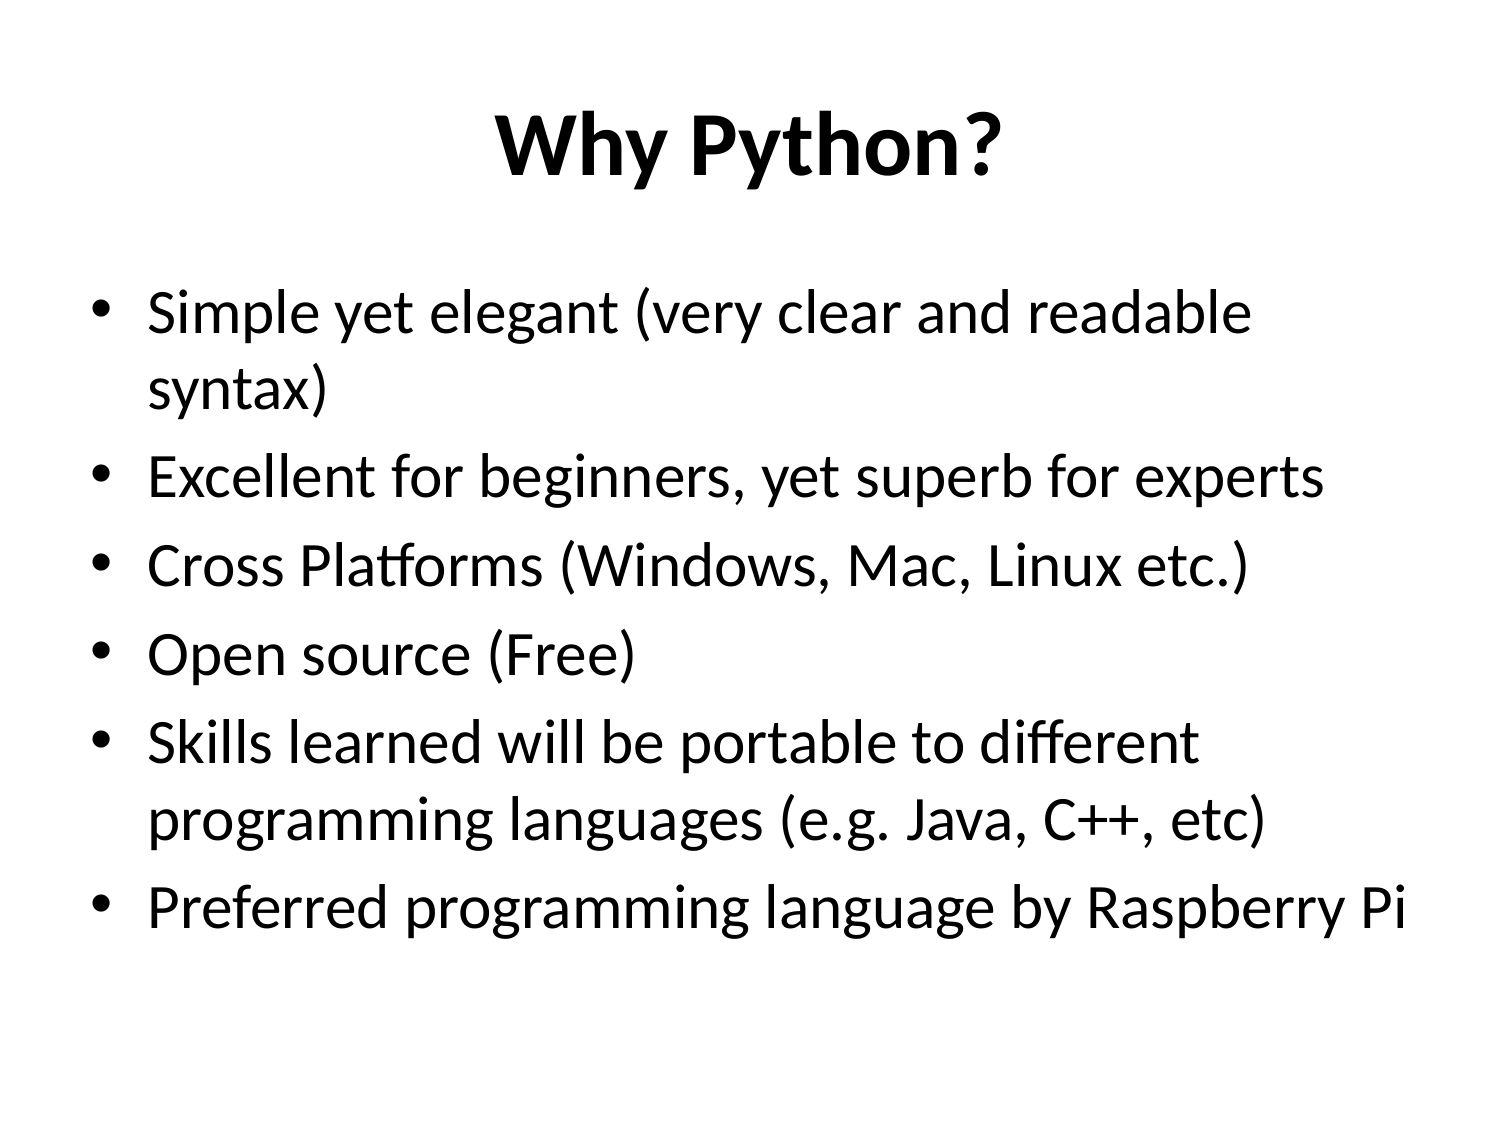

# Why Python?
Simple yet elegant (very clear and readable syntax)
Excellent for beginners, yet superb for experts
Cross Platforms (Windows, Mac, Linux etc.)
Open source (Free)
Skills learned will be portable to different programming languages (e.g. Java, C++, etc)
Preferred programming language by Raspberry Pi